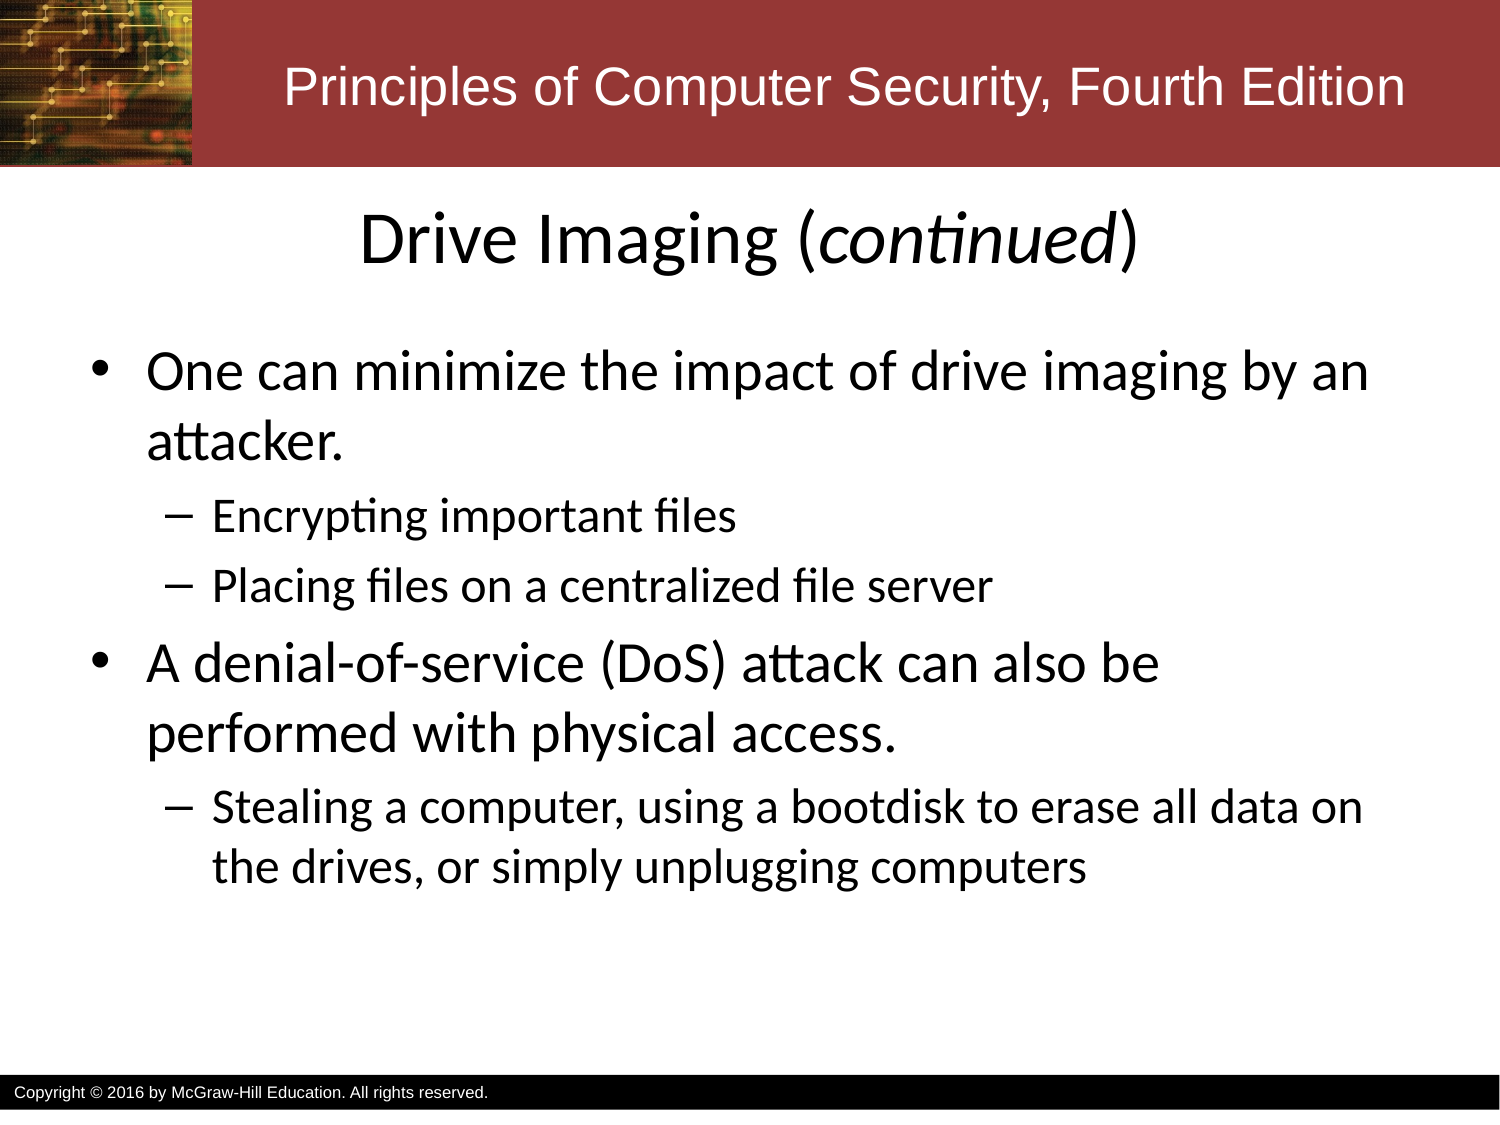

# Drive Imaging (continued)
One can minimize the impact of drive imaging by an attacker.
Encrypting important files
Placing files on a centralized file server
A denial-of-service (DoS) attack can also be performed with physical access.
Stealing a computer, using a bootdisk to erase all data on the drives, or simply unplugging computers